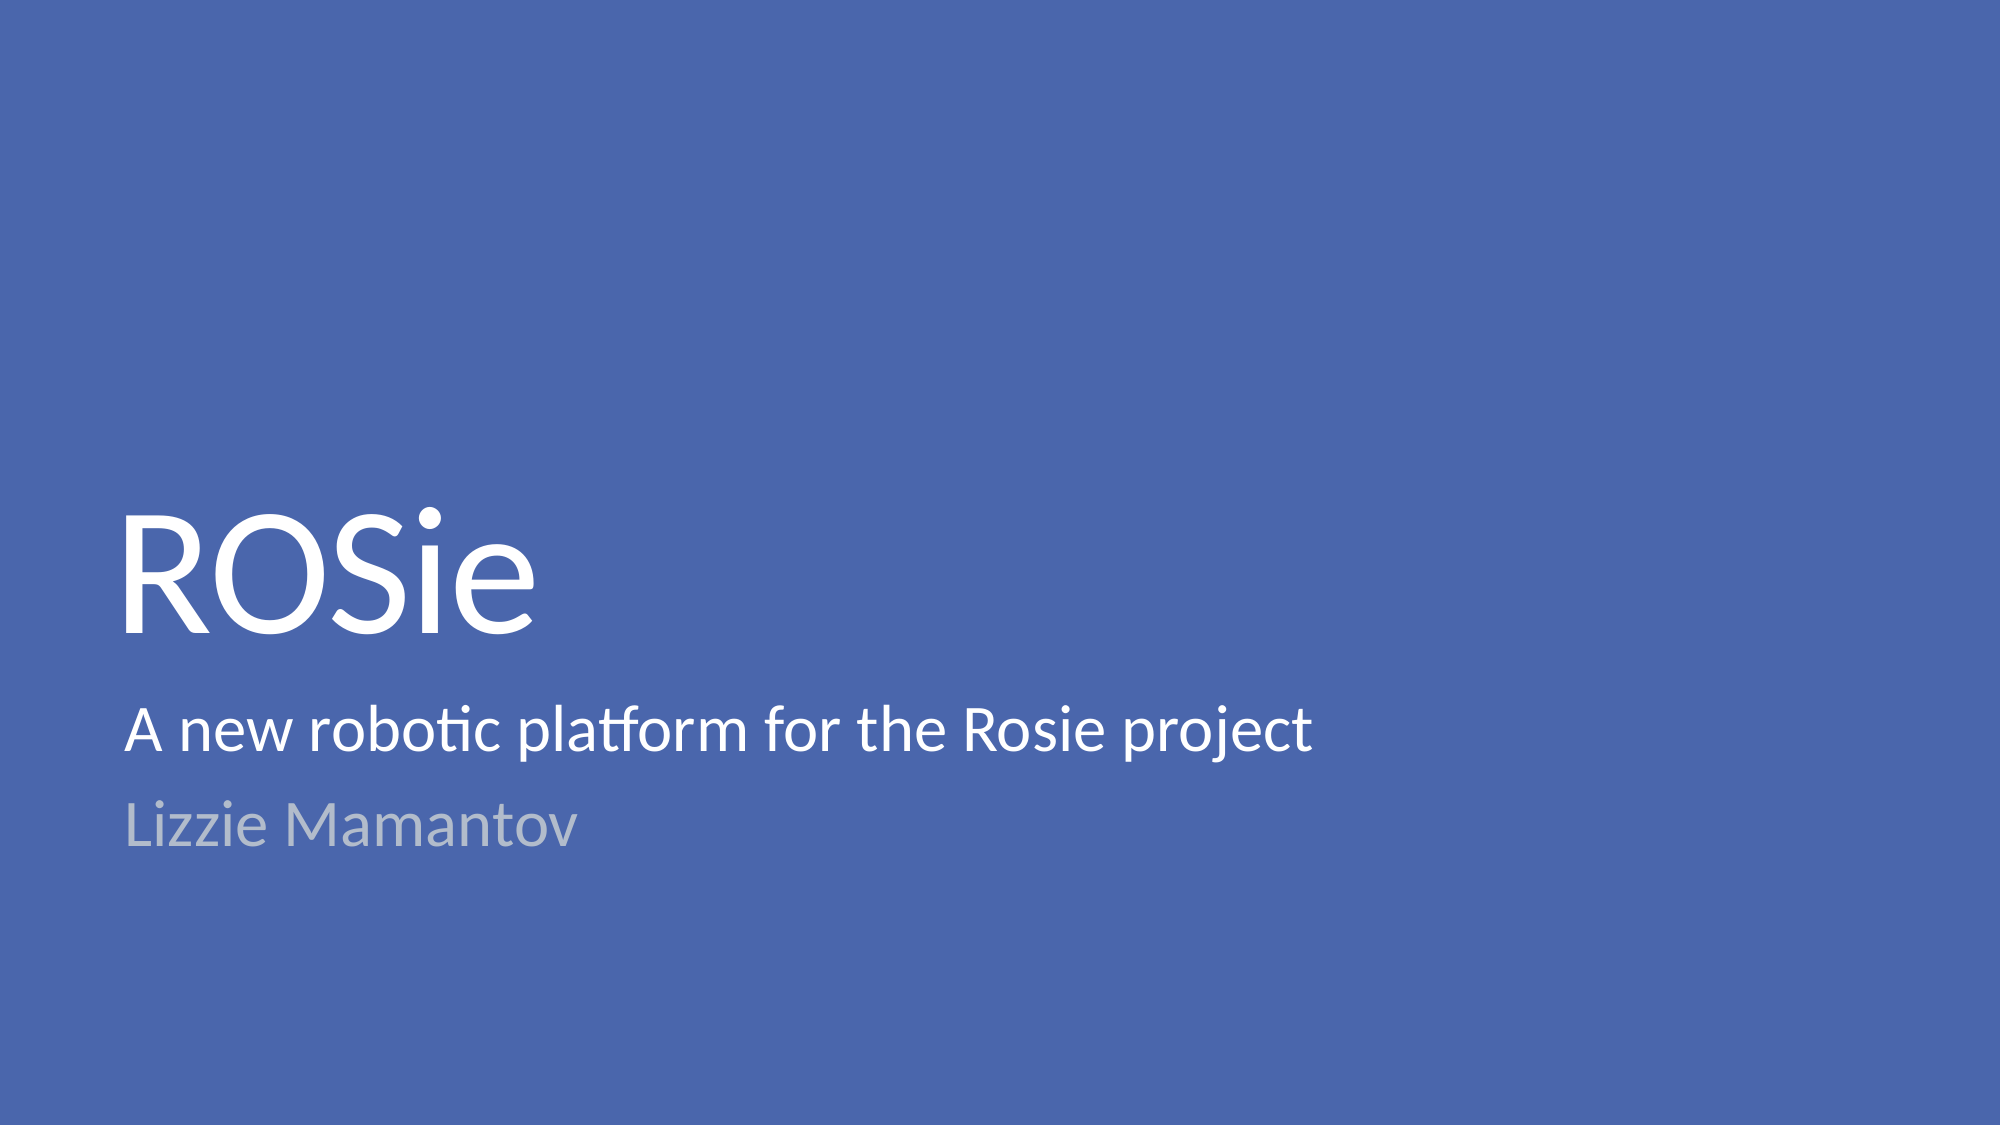

# ROSie
A new robotic platform for the Rosie project
Lizzie Mamantov